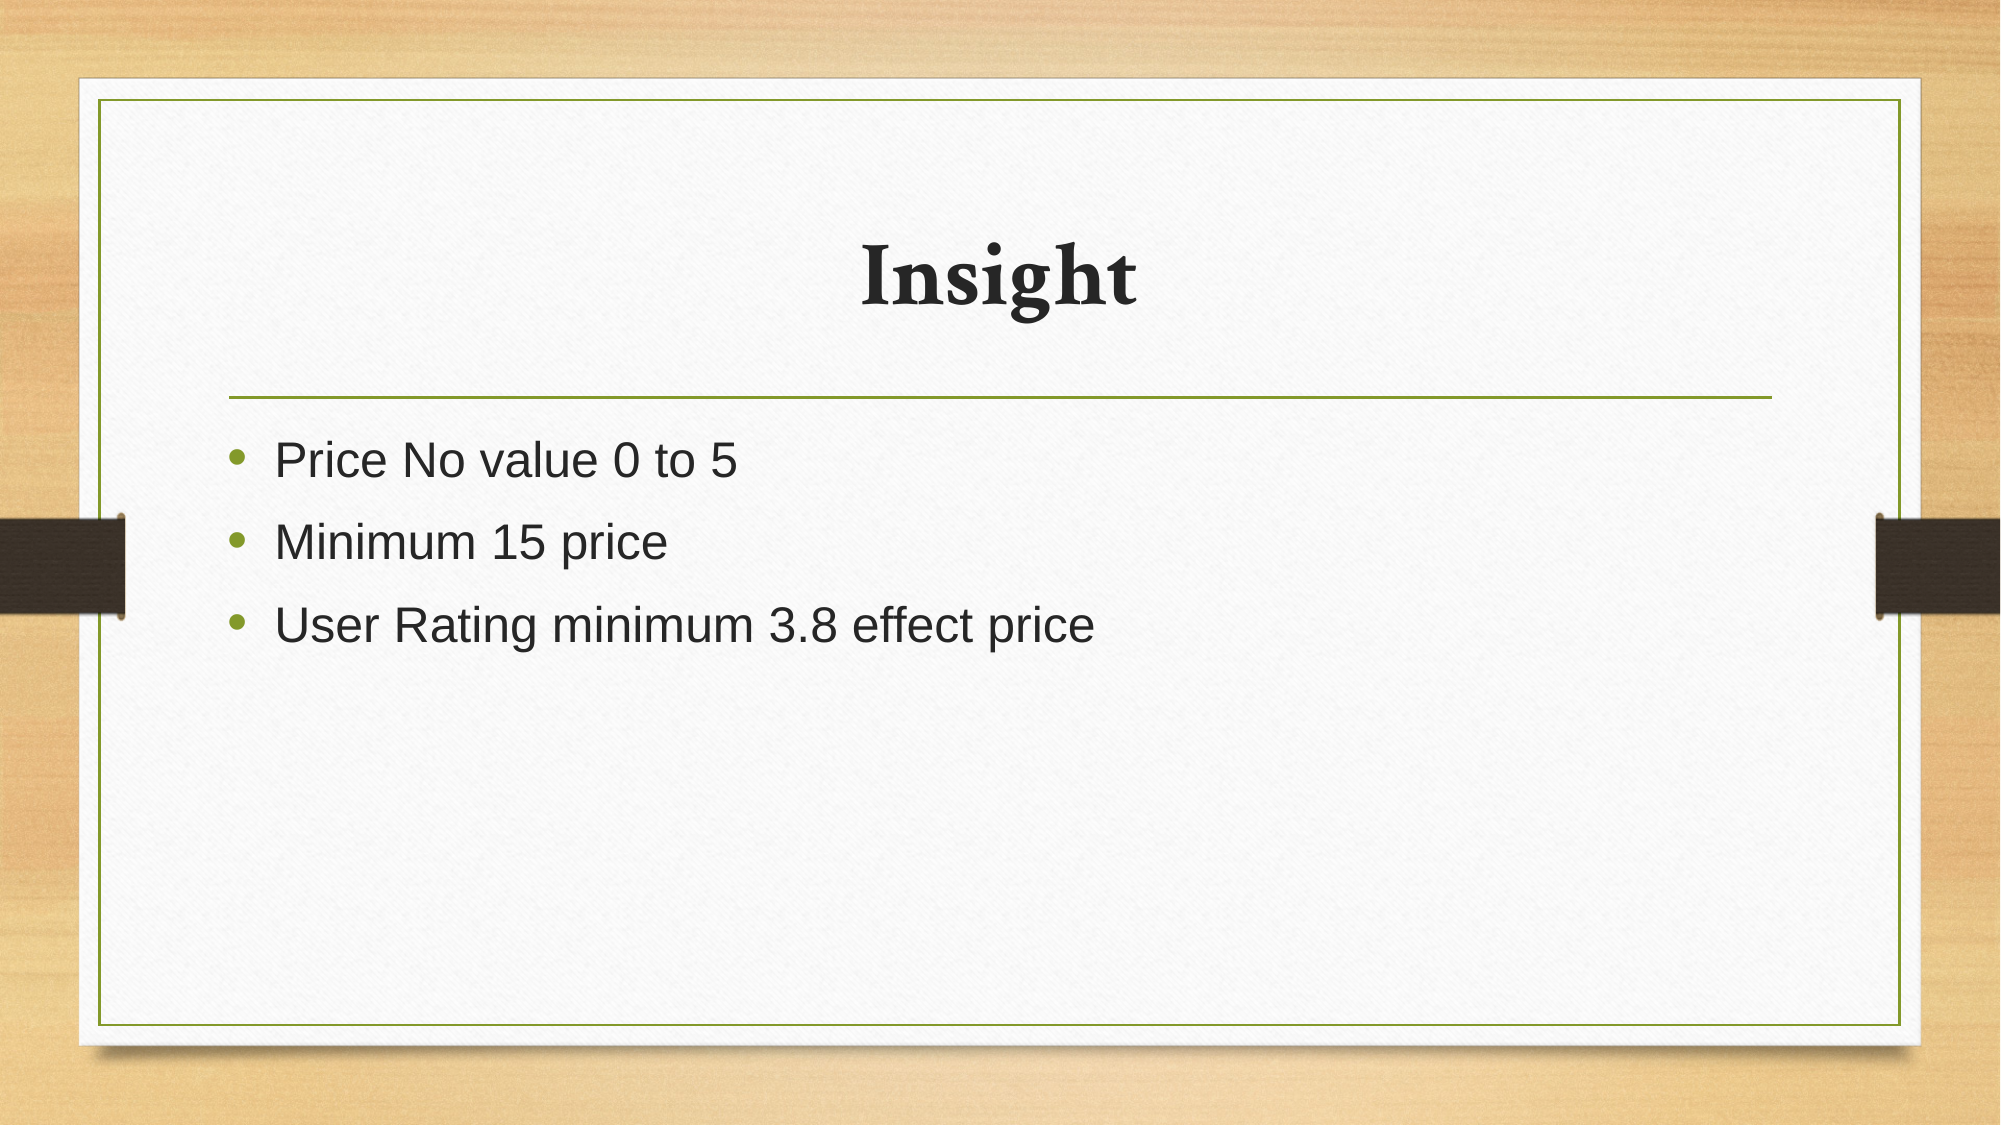

# Insight
Price No value 0 to 5
Minimum 15 price
User Rating minimum 3.8 effect price